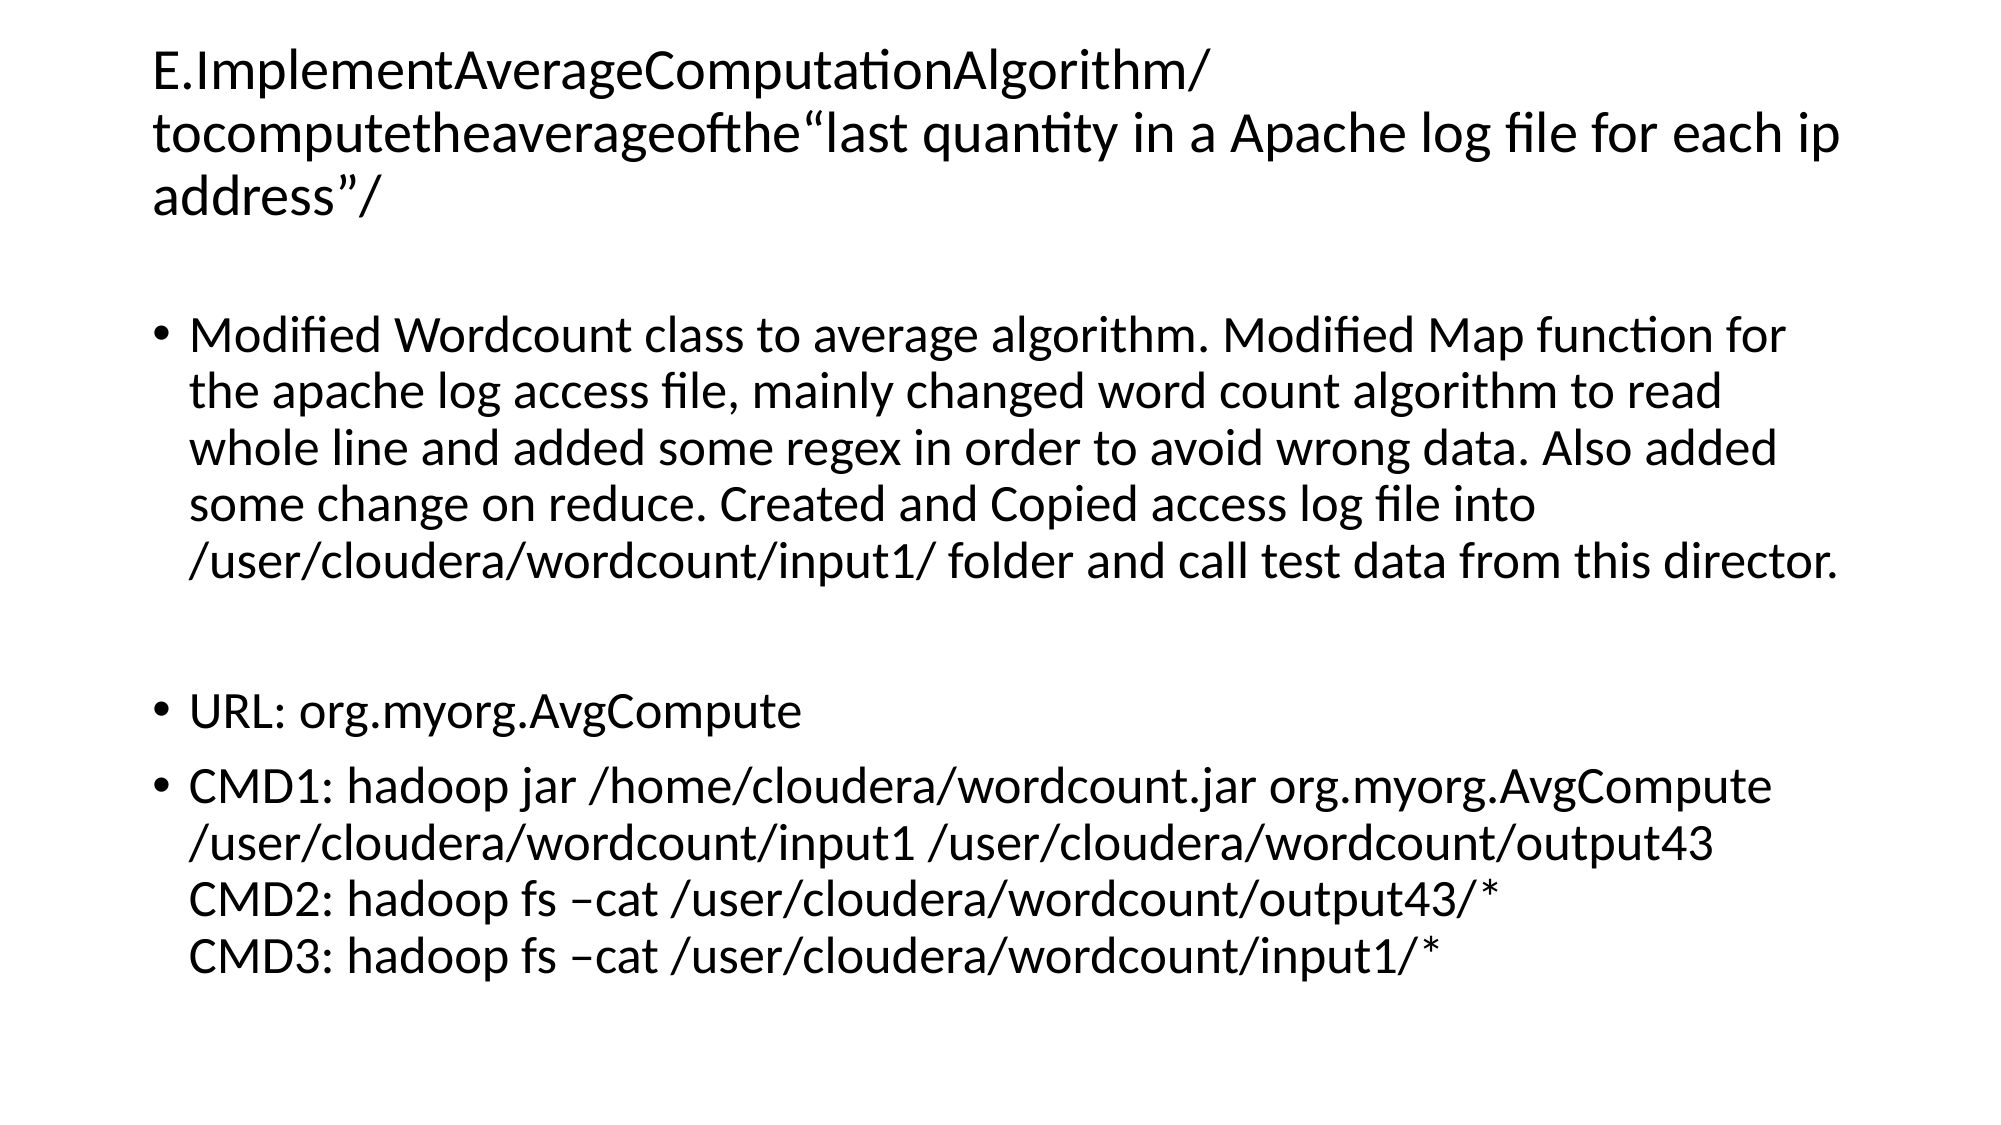

# E.ImplementAverageComputationAlgorithm/tocomputetheaverageofthe“last quantity in a Apache log file for each ip address”/
Modified Wordcount class to average algorithm. Modified Map function for the apache log access file, mainly changed word count algorithm to read whole line and added some regex in order to avoid wrong data. Also added some change on reduce. Created and Copied access log file into /user/cloudera/wordcount/input1/ folder and call test data from this director.

URL: org.myorg.AvgCompute
CMD1: hadoop jar /home/cloudera/wordcount.jar org.myorg.AvgCompute /user/cloudera/wordcount/input1 /user/cloudera/wordcount/output43 CMD2: hadoop fs –cat /user/cloudera/wordcount/output43/*
CMD3: hadoop fs –cat /user/cloudera/wordcount/input1/*